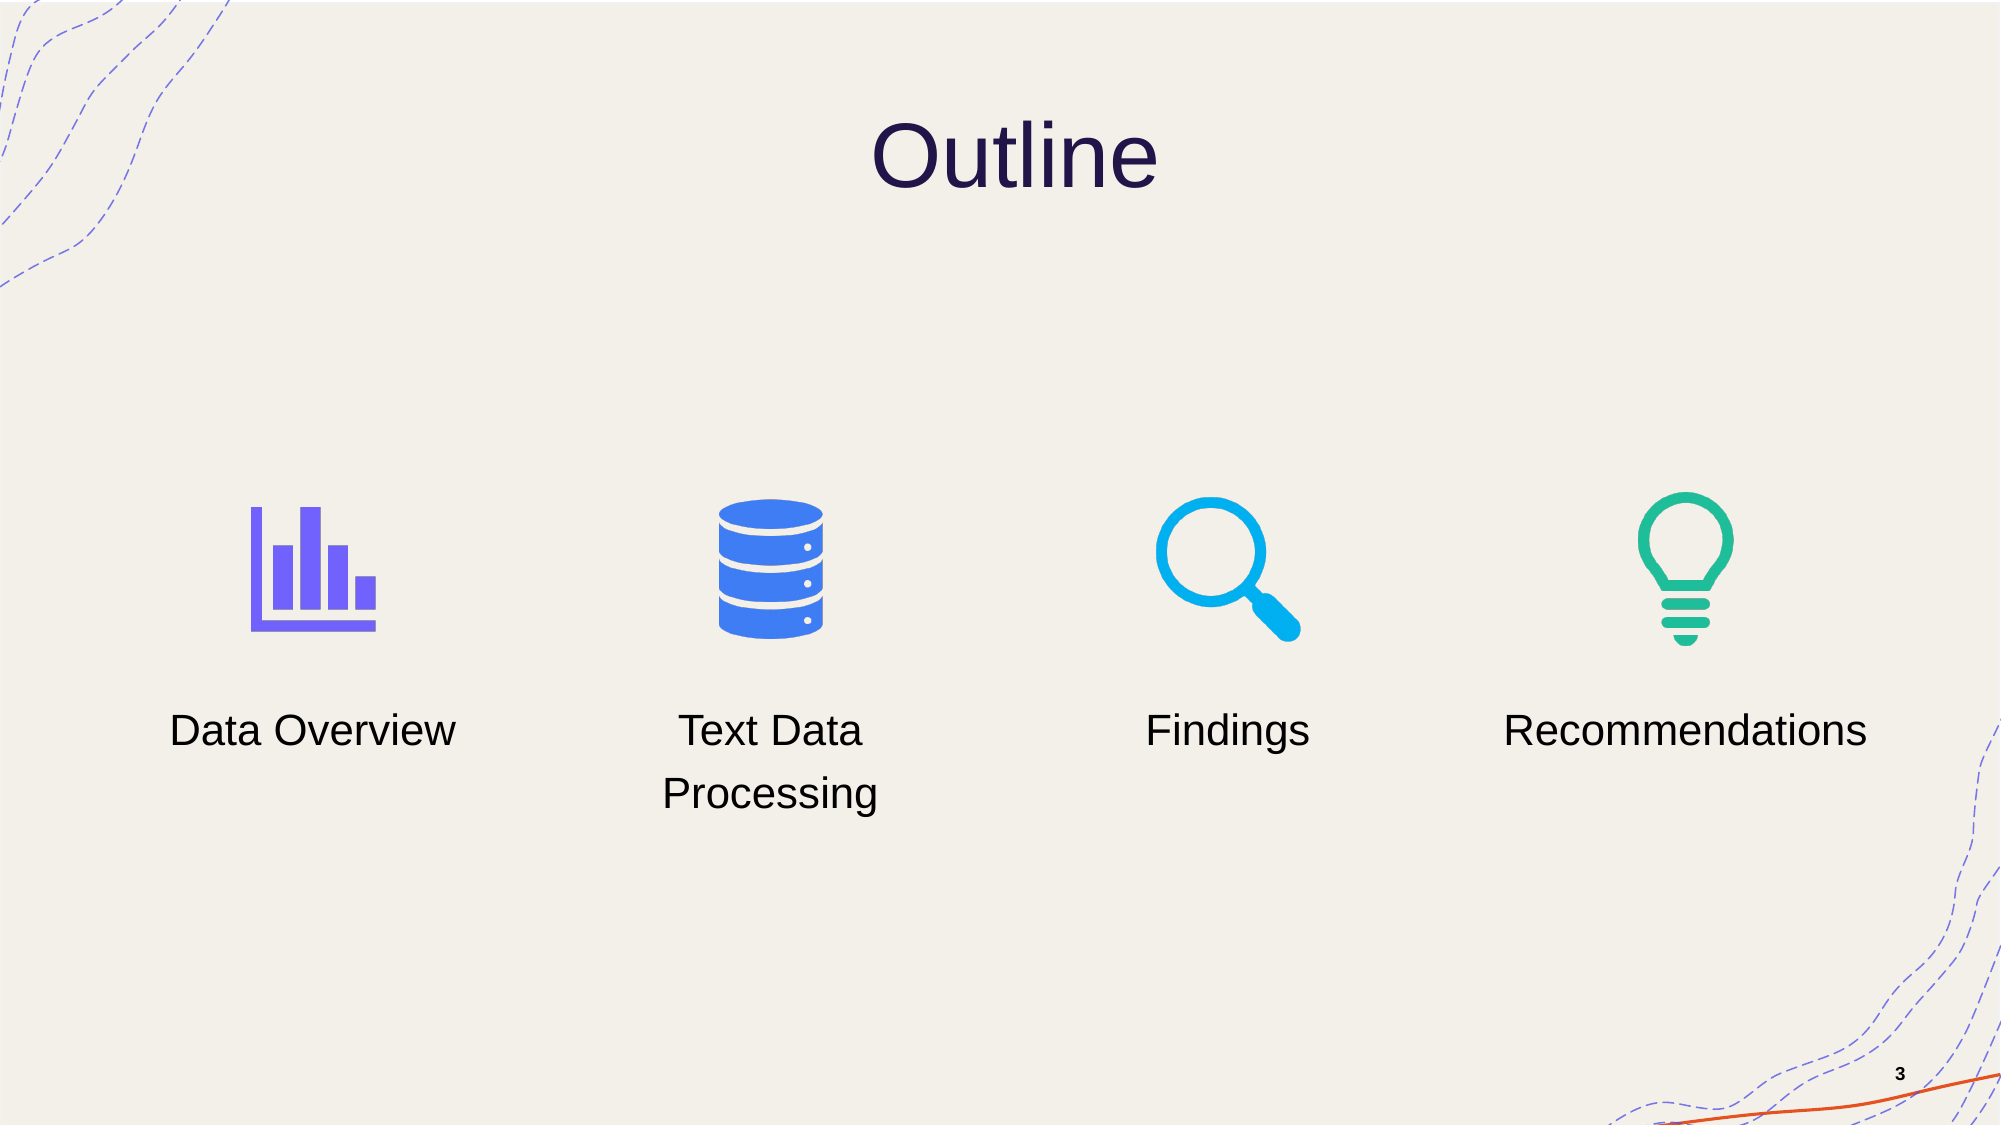

# Outline
Data Overview
Text Data
Processing
Findings
Recommendations
3